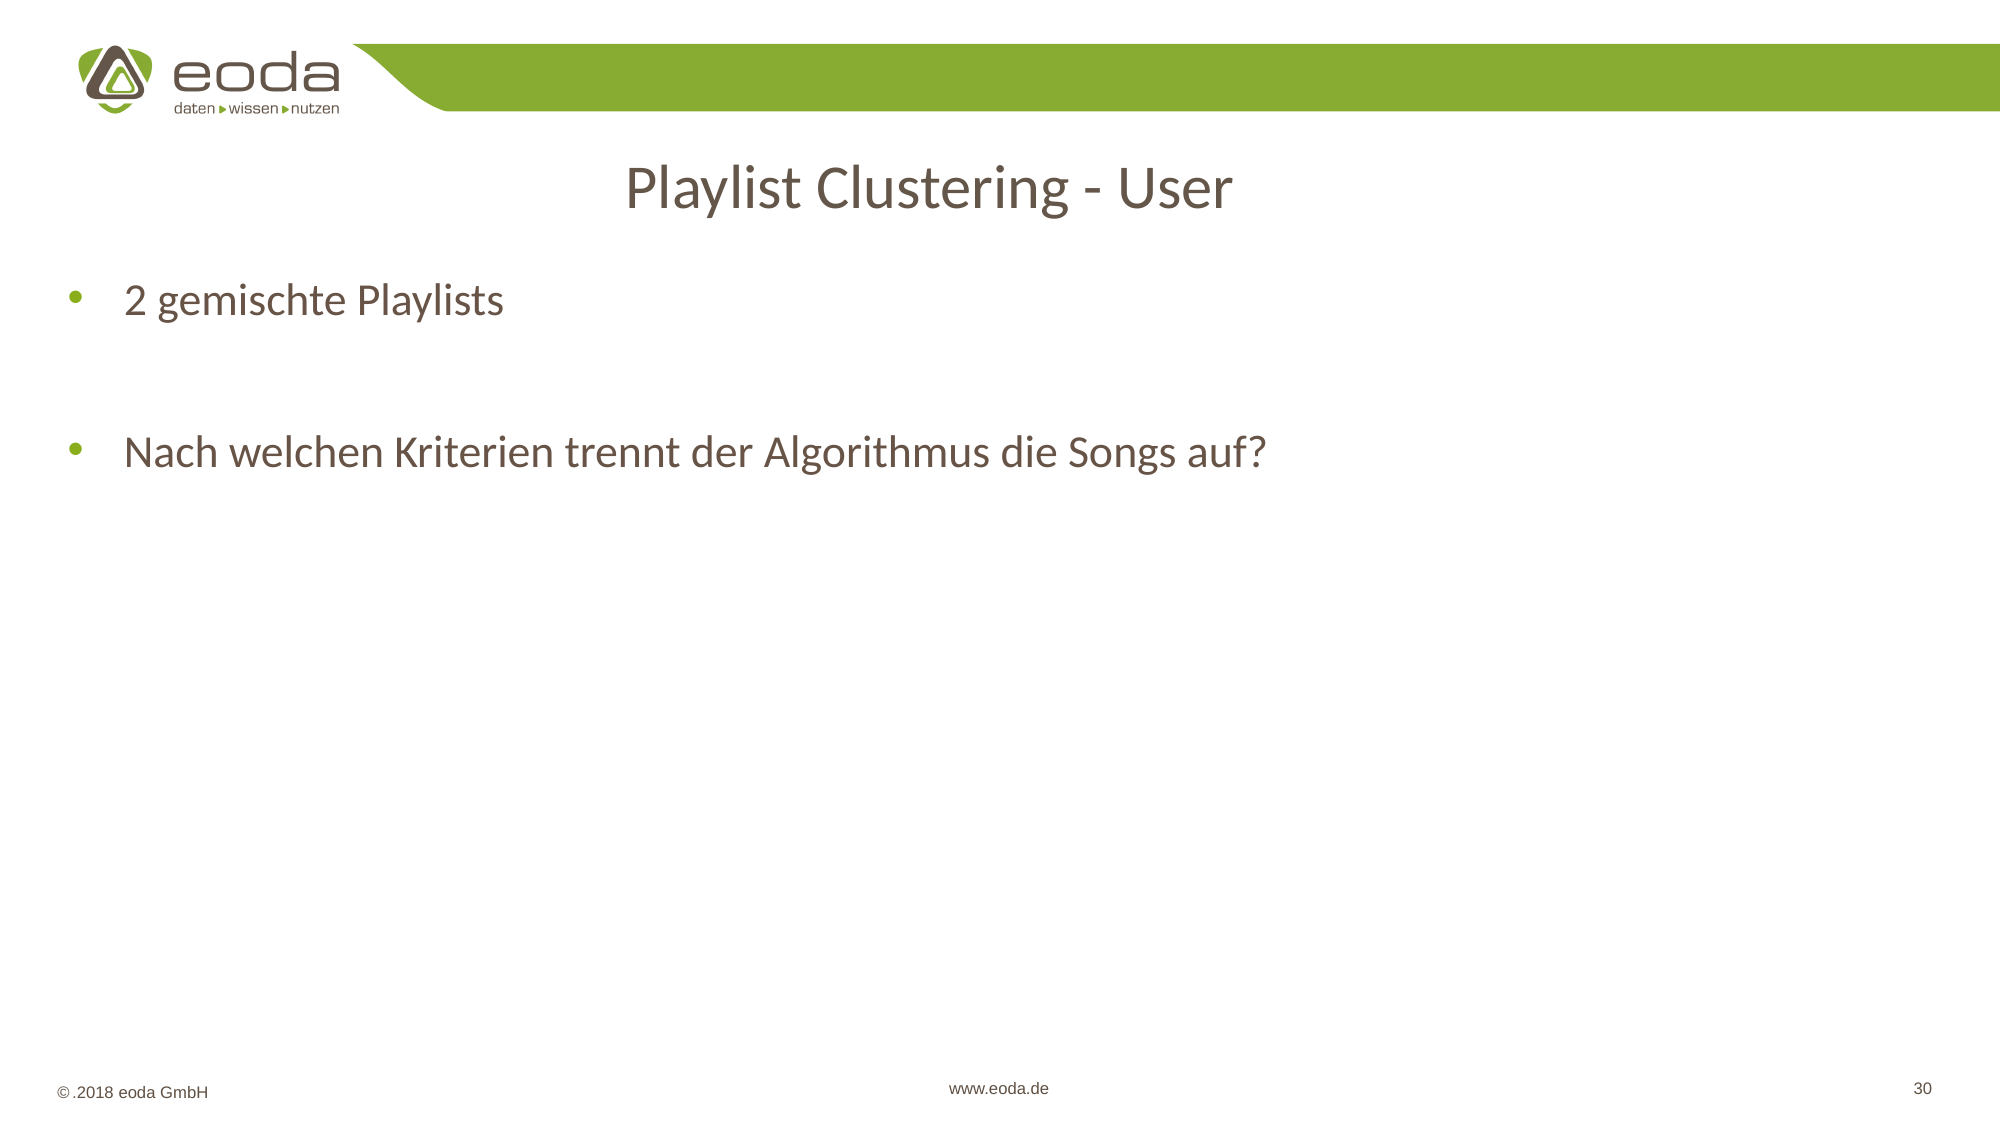

Playlist Clustering - User
2 gemischte Playlists

Nach welchen Kriterien trennt der Algorithmus die Songs auf?